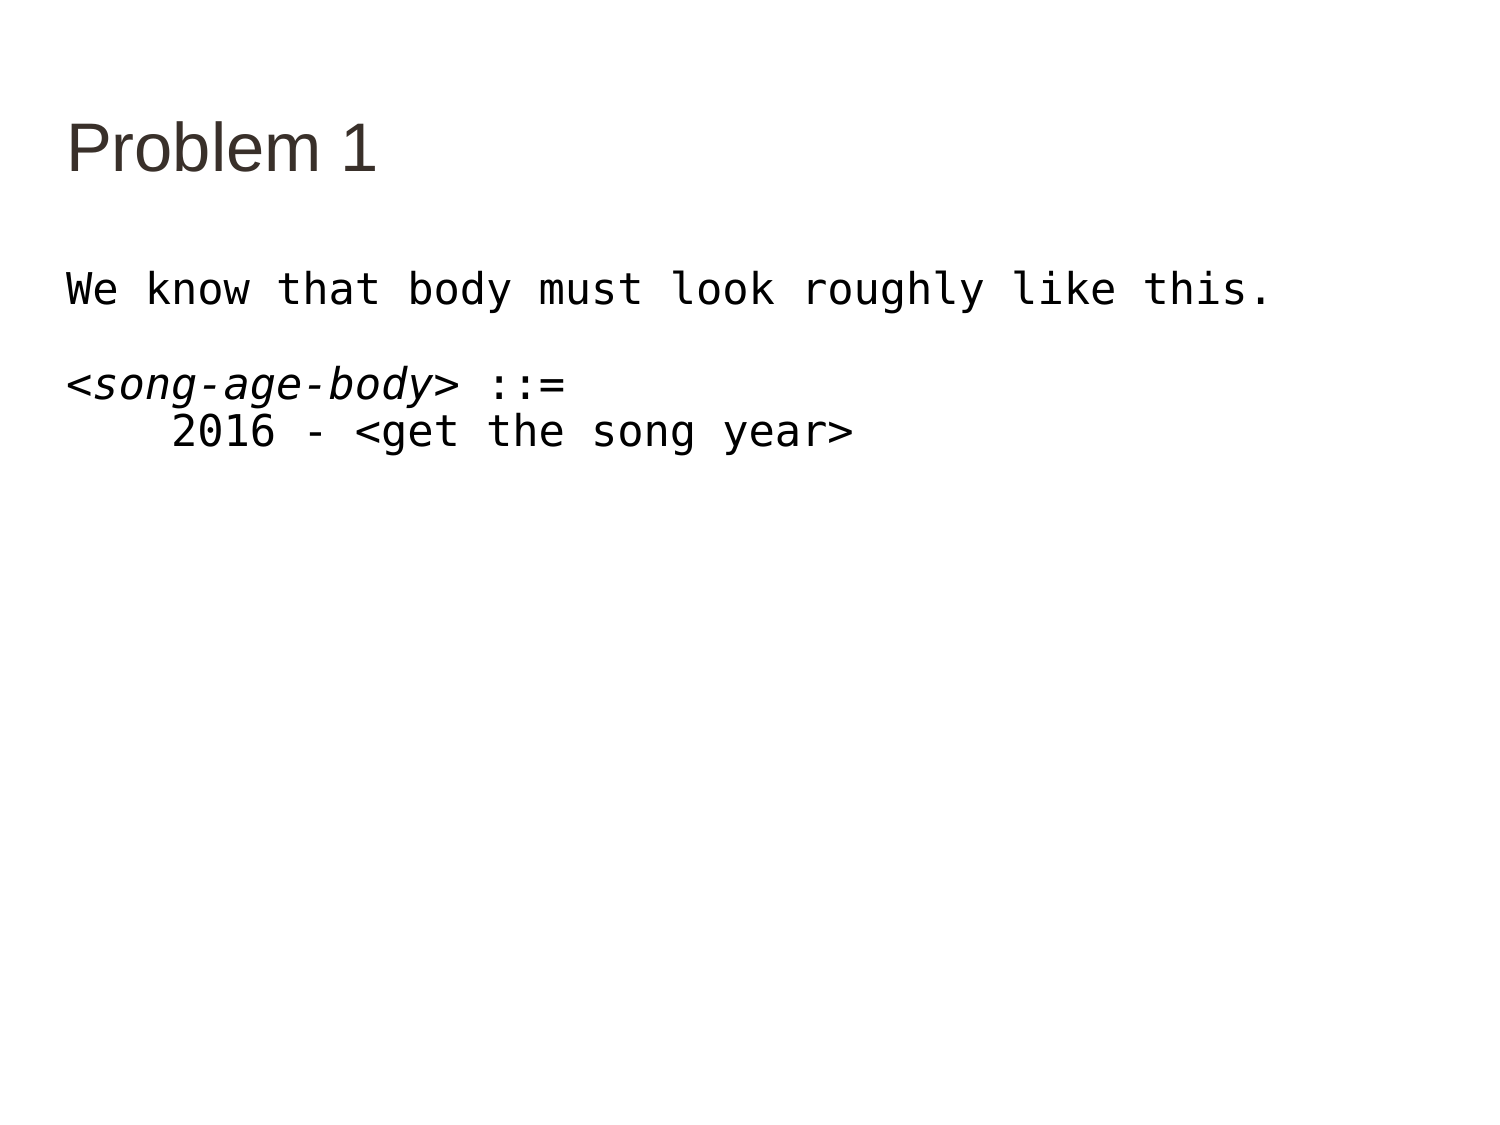

# Problem 1
We know that body must look roughly like this.

<song-age-body> ::=
    2016 - <get the song year>